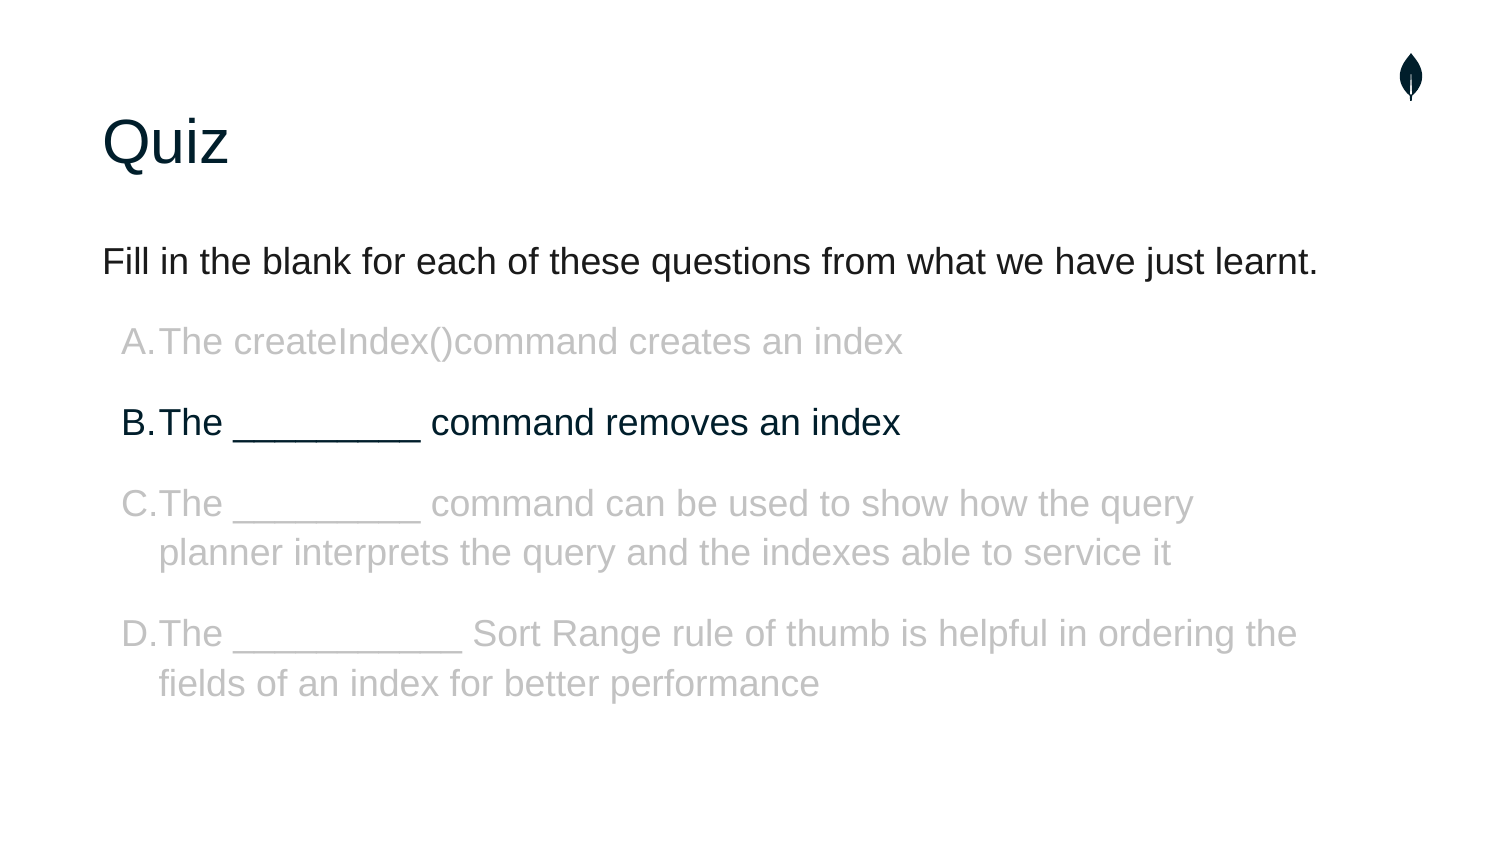

# Quiz
Fill in the blank for each of these questions from what we have just learnt.
The createIndex()command creates an index
The _________ command removes an index
The _________ command can be used to show how the query planner interprets the query and the indexes able to service it
The ___________ Sort Range rule of thumb is helpful in ordering the fields of an index for better performance